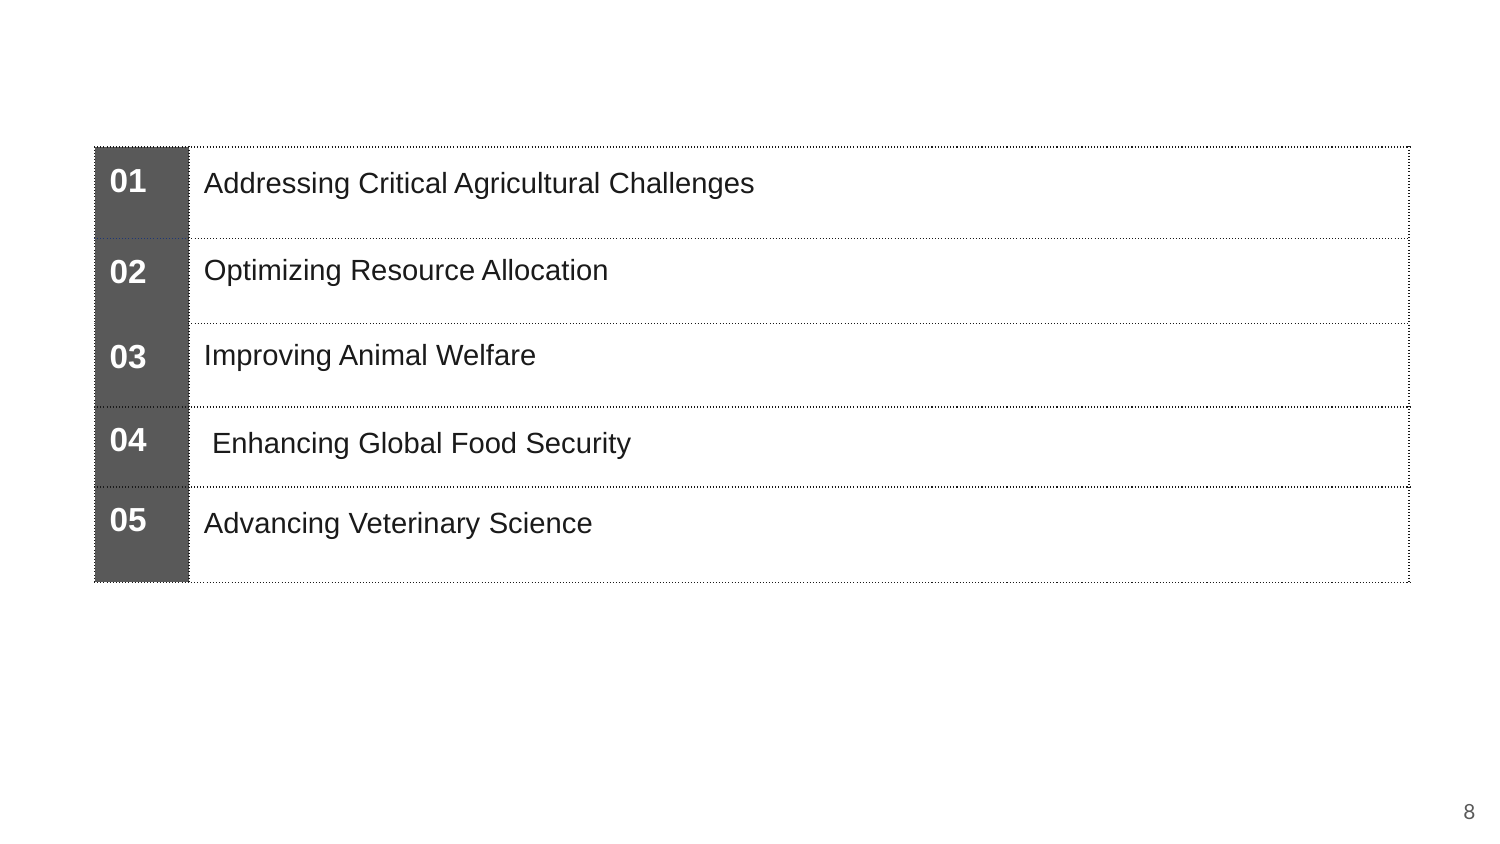

| 01 | Addressing Critical Agricultural Challenges |
| --- | --- |
| 02 | Optimizing Resource Allocation |
| 03 | Improving Animal Welfare |
| 04 | Enhancing Global Food Security |
| 05 | Advancing Veterinary Science |
8